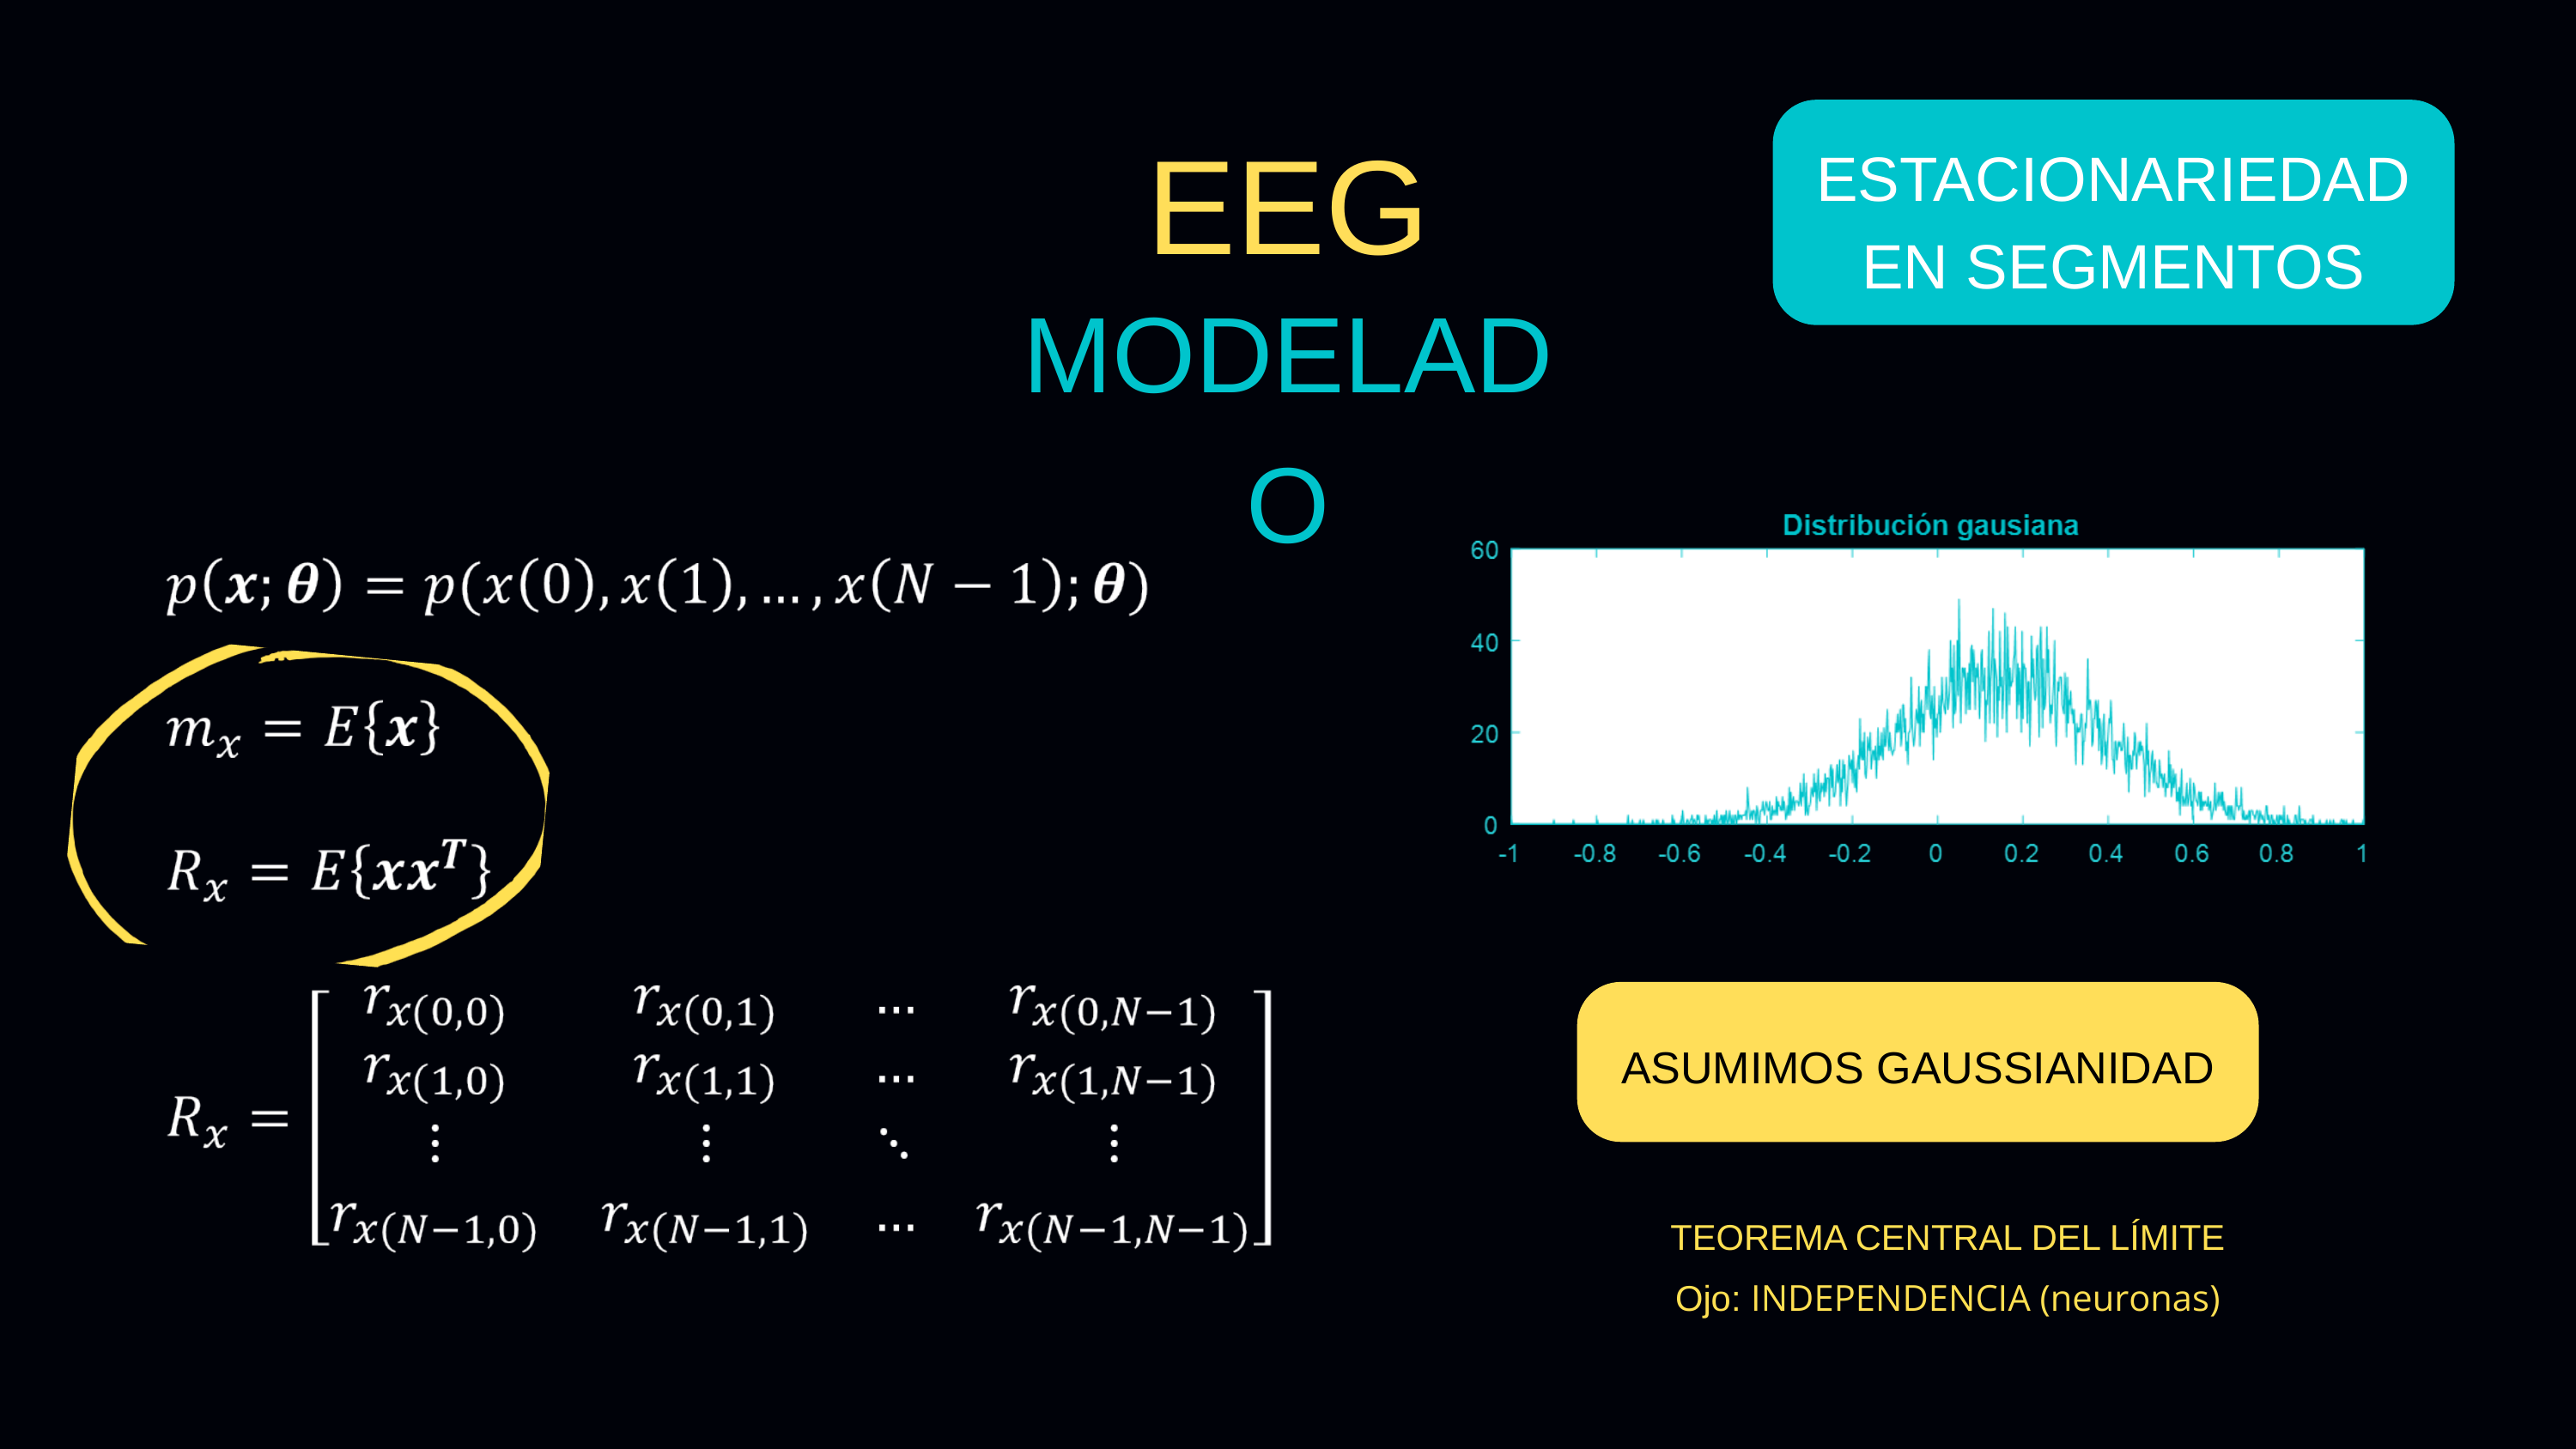

ESTACIONARIEDAD
EN SEGMENTOS
EEG
MODELADO

ASUMIMOS GAUSSIANIDAD
TEOREMA CENTRAL DEL LÍMITE
Ojo: INDEPENDENCIA (neuronas)